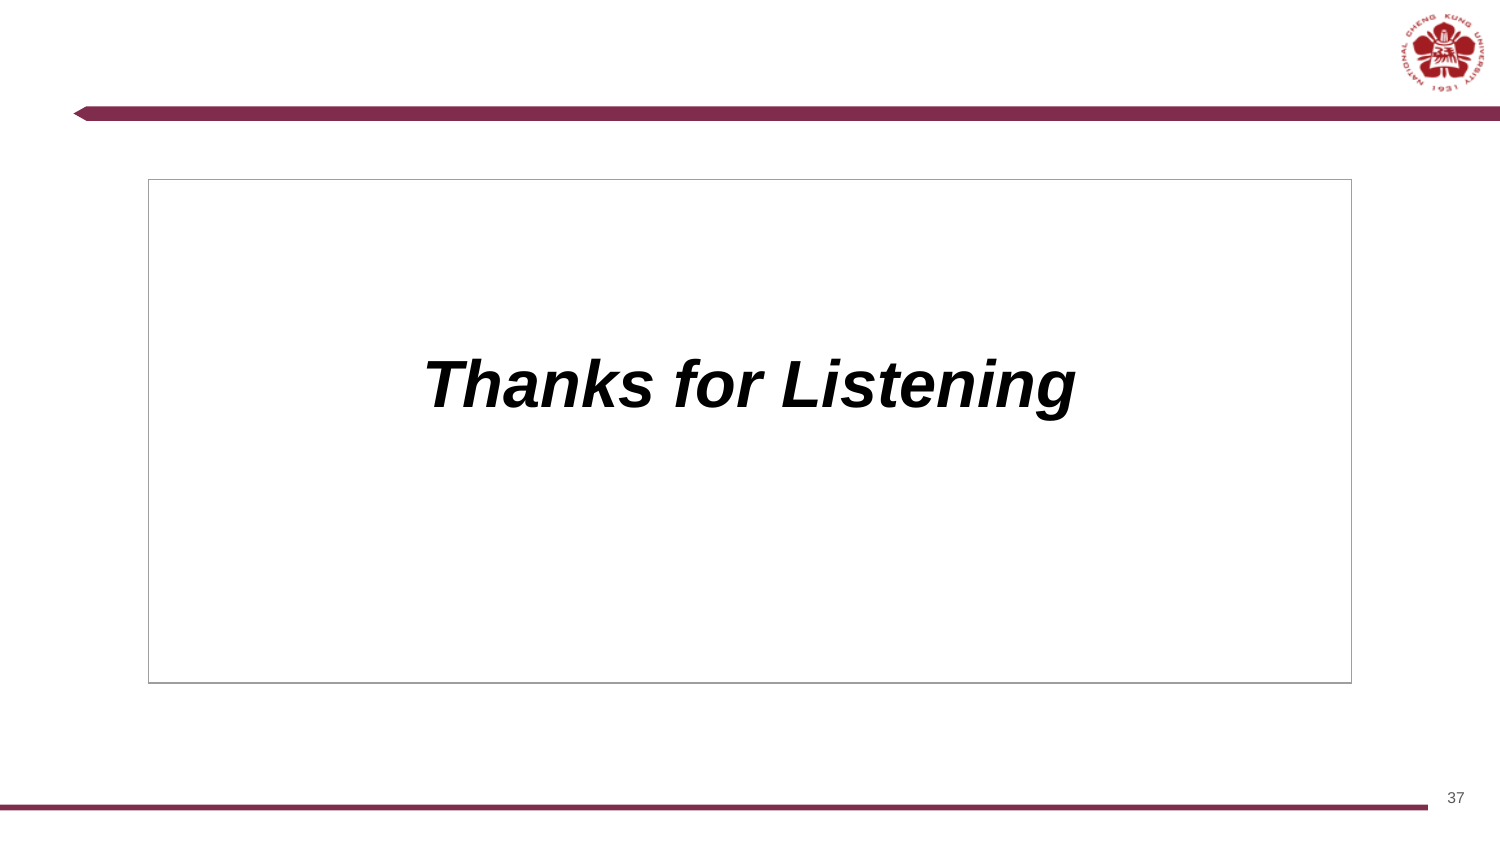

| Thanks for Listening |
| --- |
37